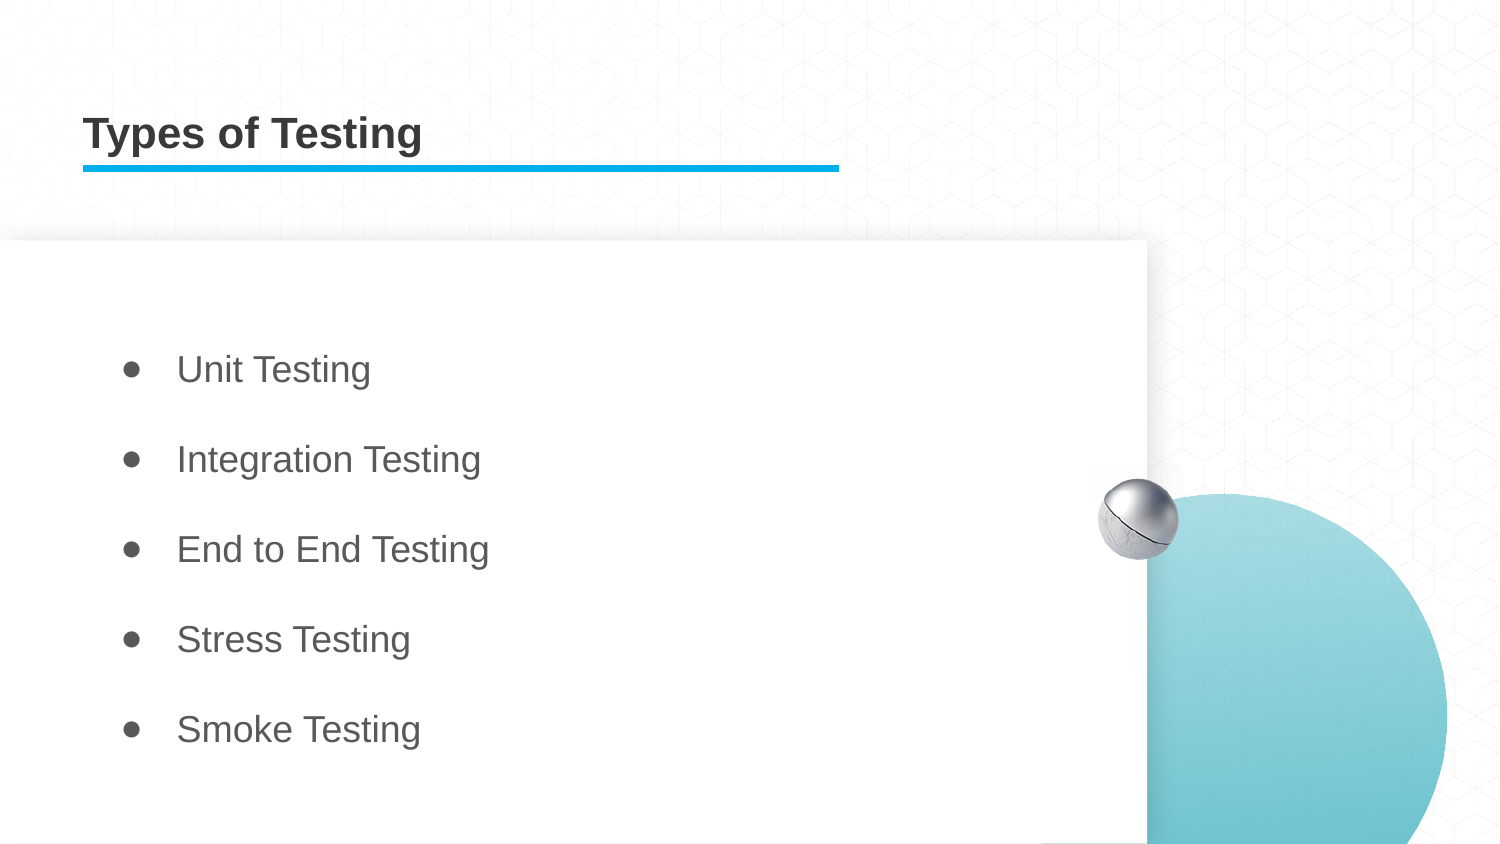

Types of Testing
Unit Testing
Integration Testing
End to End Testing
Stress Testing
Smoke Testing